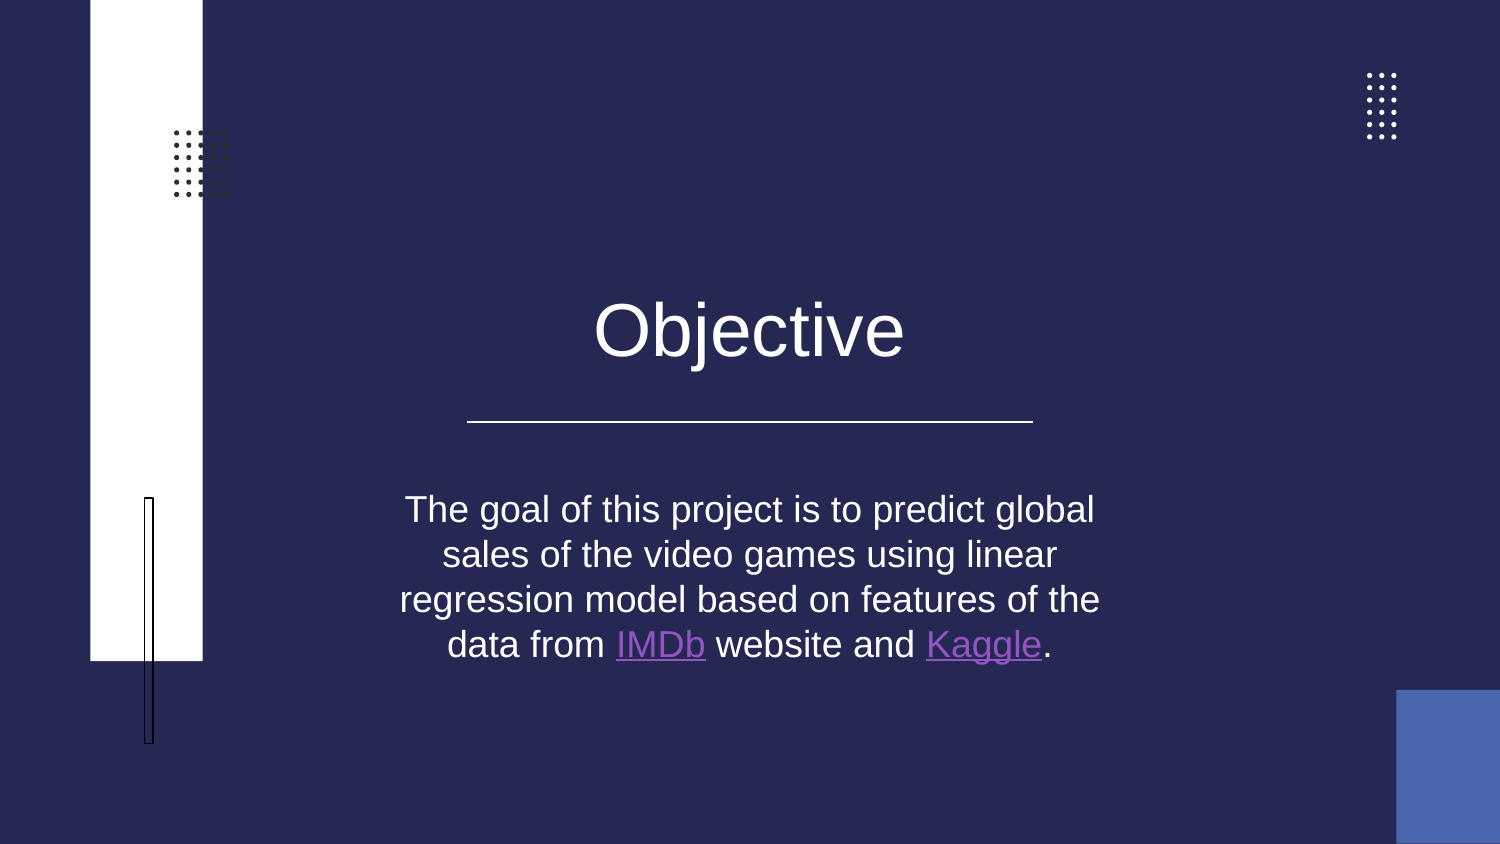

# Objective
The goal of this project is to predict global sales of the video games using linear regression model based on features of the data from IMDb website and Kaggle.